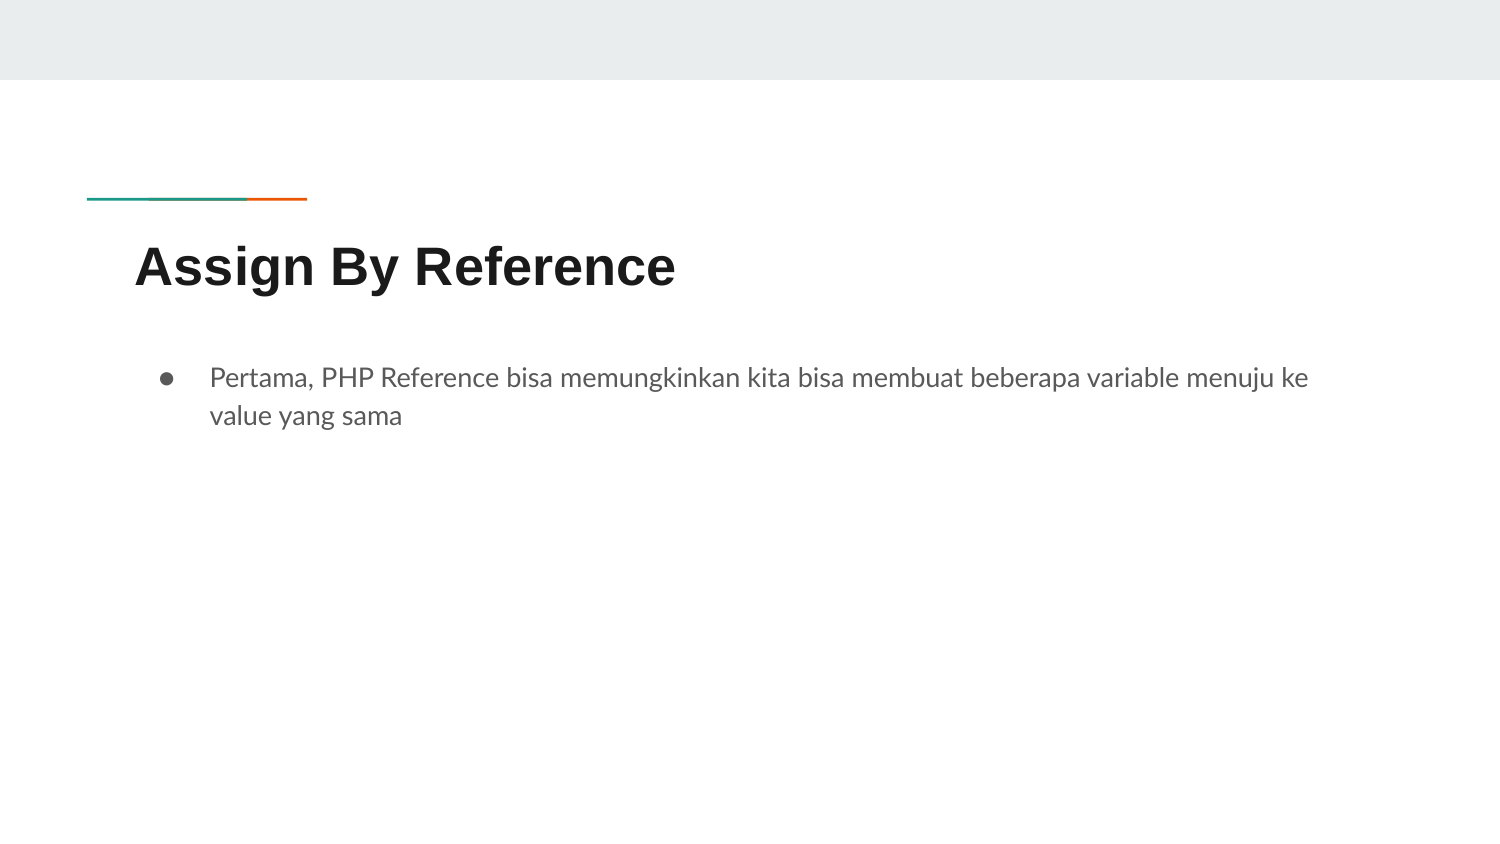

# Assign By Reference
Pertama, PHP Reference bisa memungkinkan kita bisa membuat beberapa variable menuju ke value yang sama